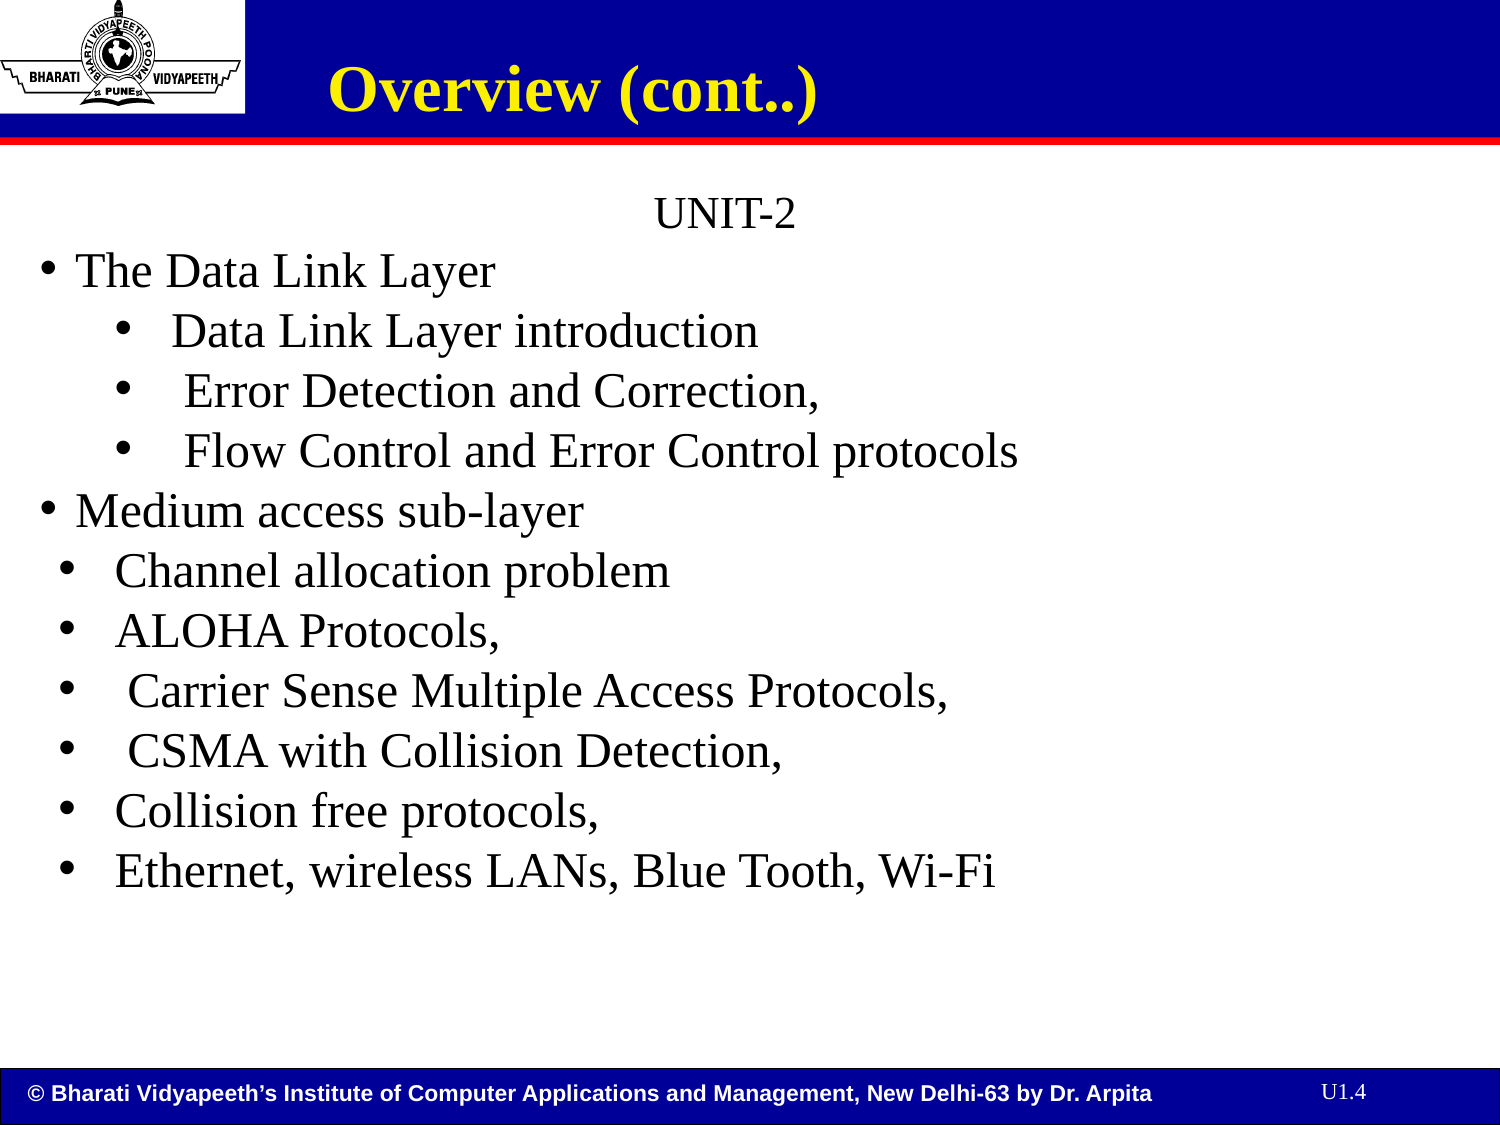

Overview (cont..)
UNIT-2
The Data Link Layer
Data Link Layer introduction
 Error Detection and Correction,
 Flow Control and Error Control protocols
Medium access sub-layer
Channel allocation problem
ALOHA Protocols,
 Carrier Sense Multiple Access Protocols,
 CSMA with Collision Detection,
Collision free protocols,
Ethernet, wireless LANs, Blue Tooth, Wi-Fi